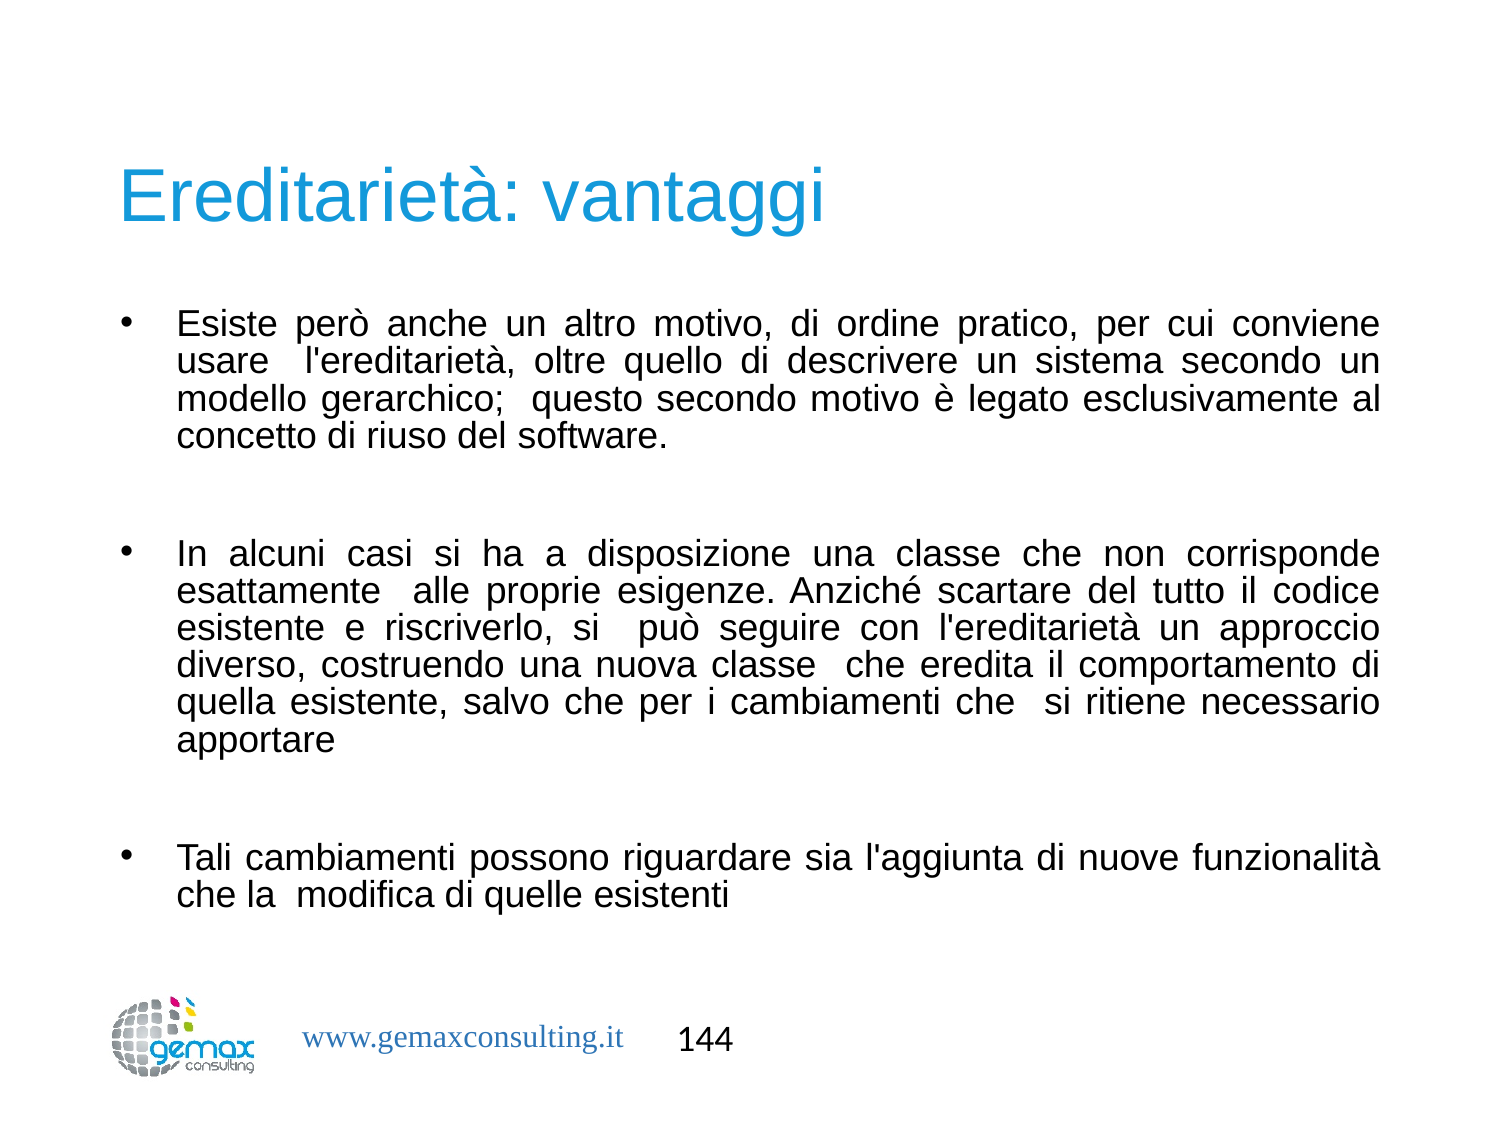

# Ereditarietà: vantaggi
Esiste però anche un altro motivo, di ordine pratico, per cui conviene usare  l'ereditarietà, oltre quello di descrivere un sistema secondo un modello gerarchico;  questo secondo motivo è legato esclusivamente al concetto di riuso del software.

In alcuni casi si ha a disposizione una classe che non corrisponde esattamente  alle proprie esigenze. Anziché scartare del tutto il codice esistente e riscriverlo, si  può seguire con l'ereditarietà un approccio diverso, costruendo una nuova classe  che eredita il comportamento di quella esistente, salvo che per i cambiamenti che  si ritiene necessario apportare

Tali cambiamenti possono riguardare sia l'aggiunta di nuove funzionalità che la  modifica di quelle esistenti

144